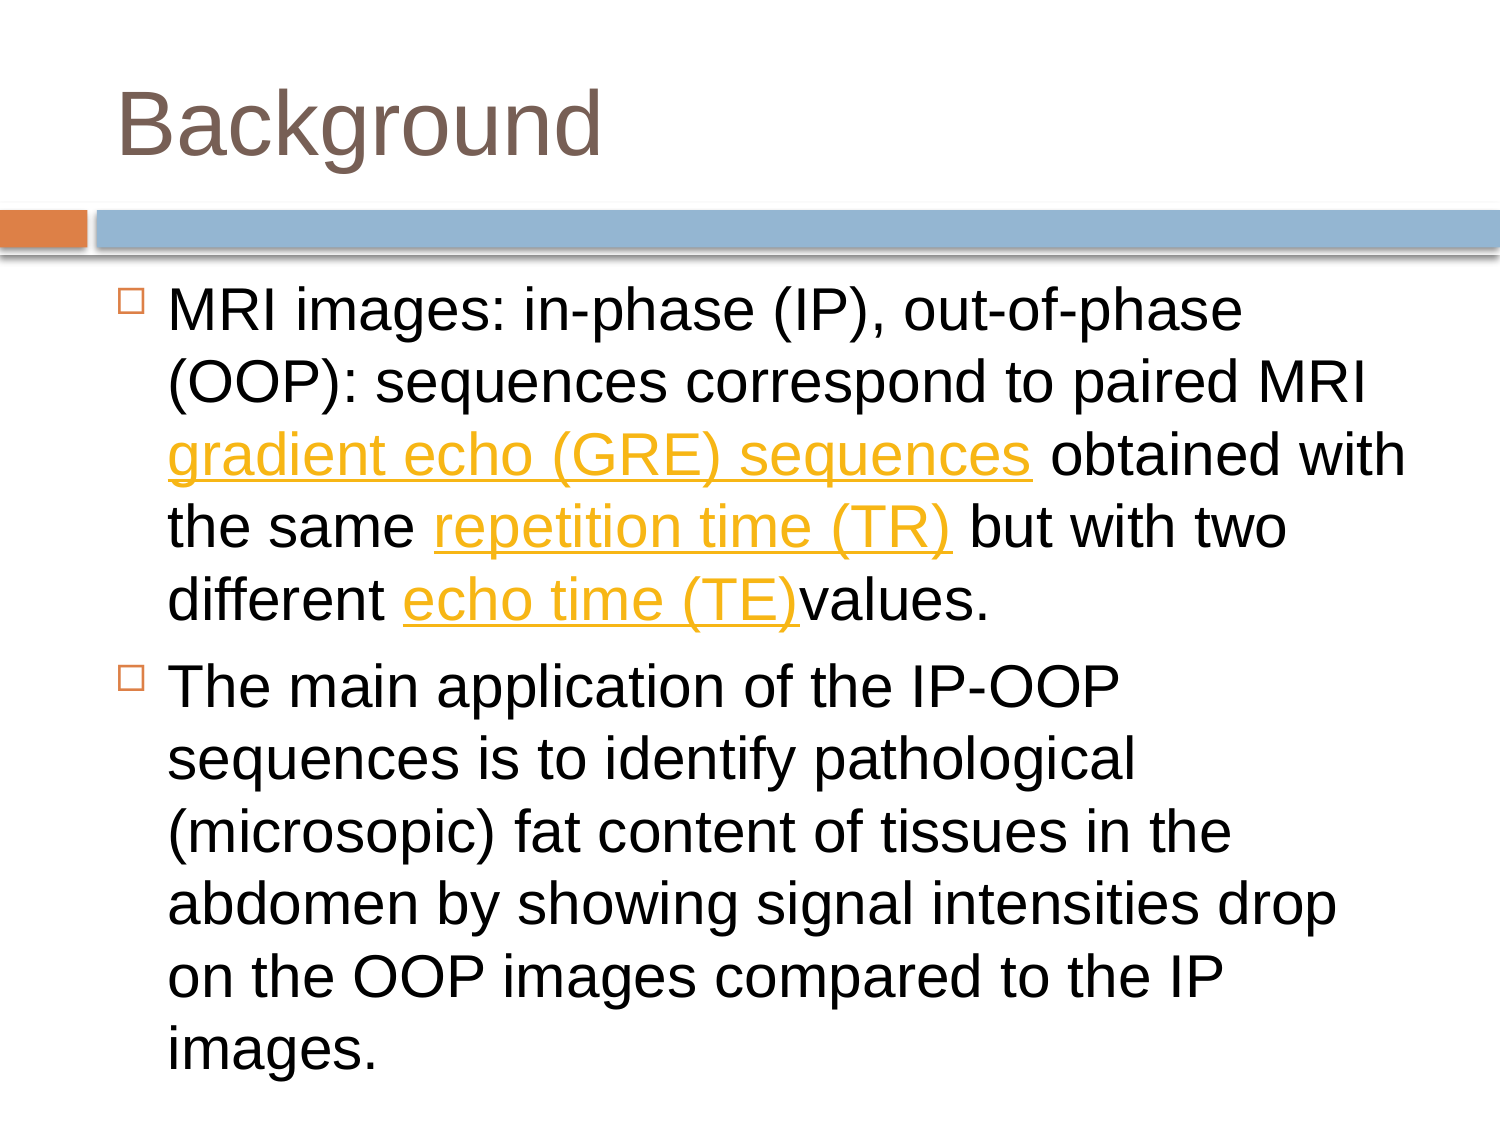

# Background
MRI images: in-phase (IP), out-of-phase (OOP): sequences correspond to paired MRI gradient echo (GRE) sequences obtained with the same repetition time (TR) but with two different echo time (TE)values.
The main application of the IP-OOP sequences is to identify pathological (microsopic) fat content of tissues in the abdomen by showing signal intensities drop on the OOP images compared to the IP images.